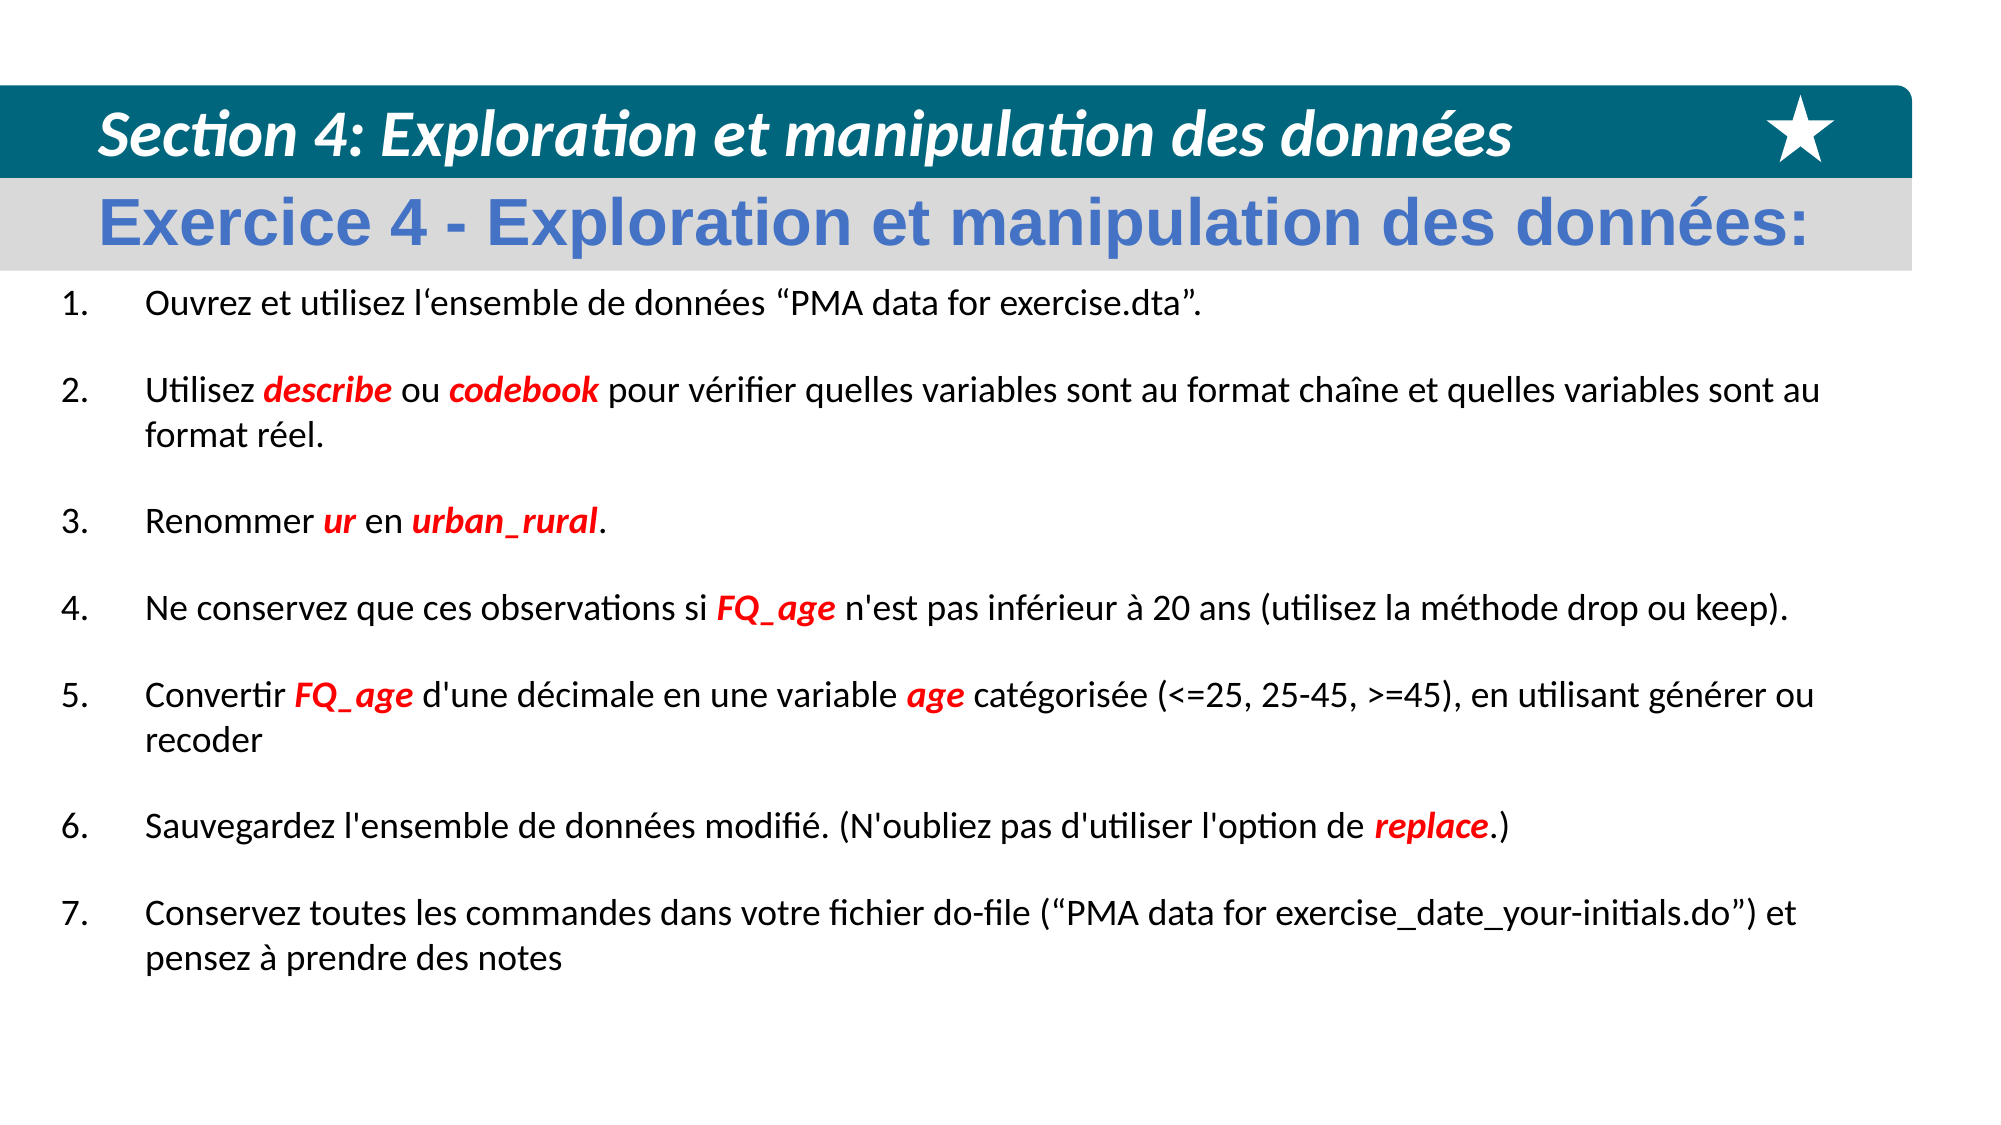

Section 4: Exploration et manipulation des données

Exercice 4 - Exploration et manipulation des données:

Ouvrez et utilisez l‘ensemble de données “PMA data for exercise.dta”.
Utilisez describe ou codebook pour vérifier quelles variables sont au format chaîne et quelles variables sont au format réel.
Renommer ur en urban_rural.
Ne conservez que ces observations si FQ_age n'est pas inférieur à 20 ans (utilisez la méthode drop ou keep).
Convertir FQ_age d'une décimale en une variable age catégorisée (<=25, 25-45, >=45), en utilisant générer ou recoder
Sauvegardez l'ensemble de données modifié. (N'oubliez pas d'utiliser l'option de replace.)
Conservez toutes les commandes dans votre fichier do-file (“PMA data for exercise_date_your-initials.do”) et pensez à prendre des notes